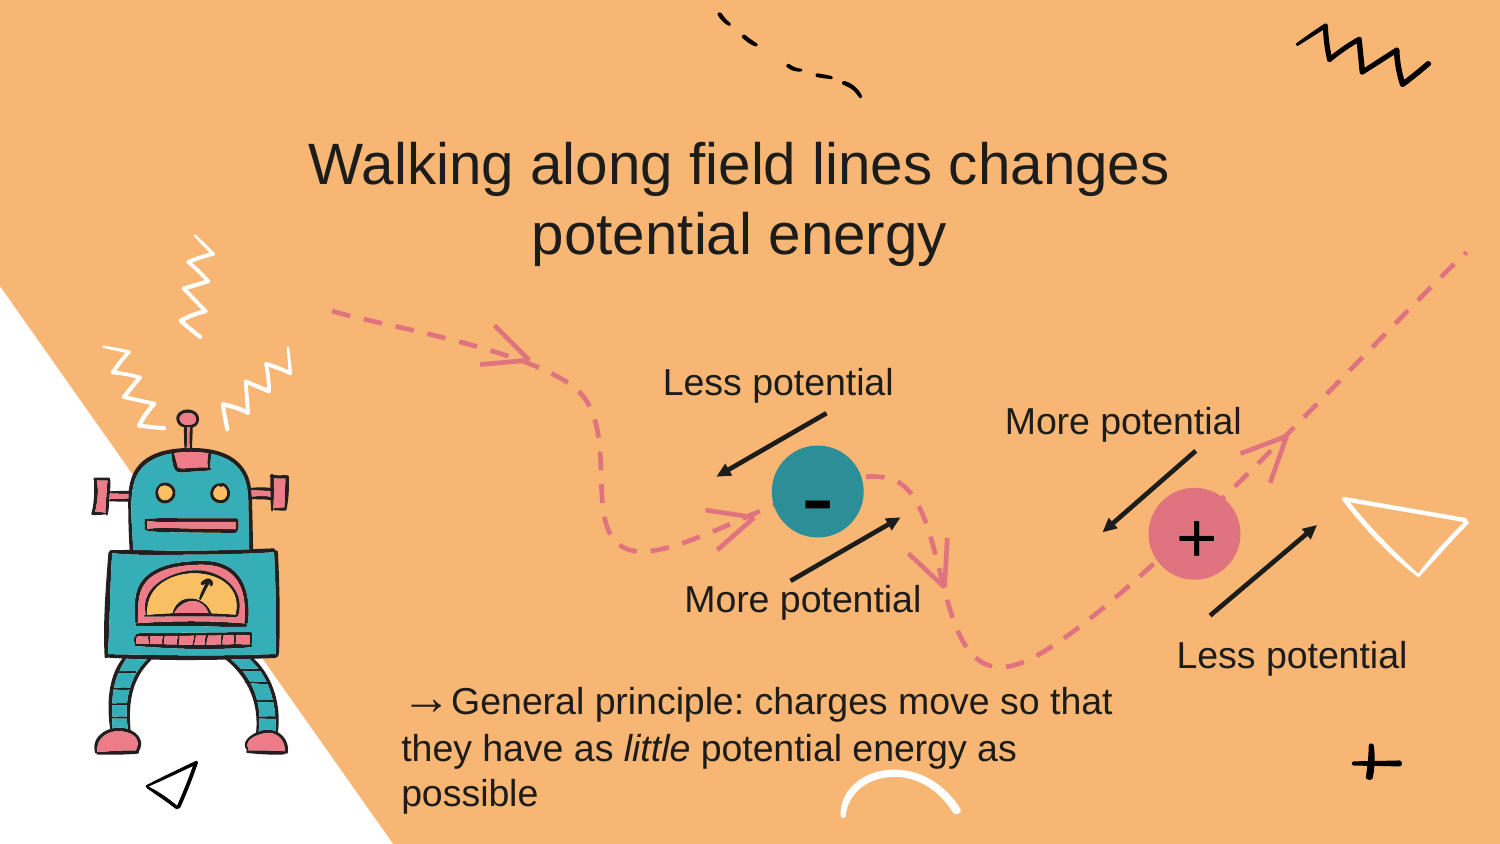

Walking along field lines changes potential energy

Less potential

More potential

-
+
More potential
Less potential
→General principle: charges move so that they have as little potential energy as possible